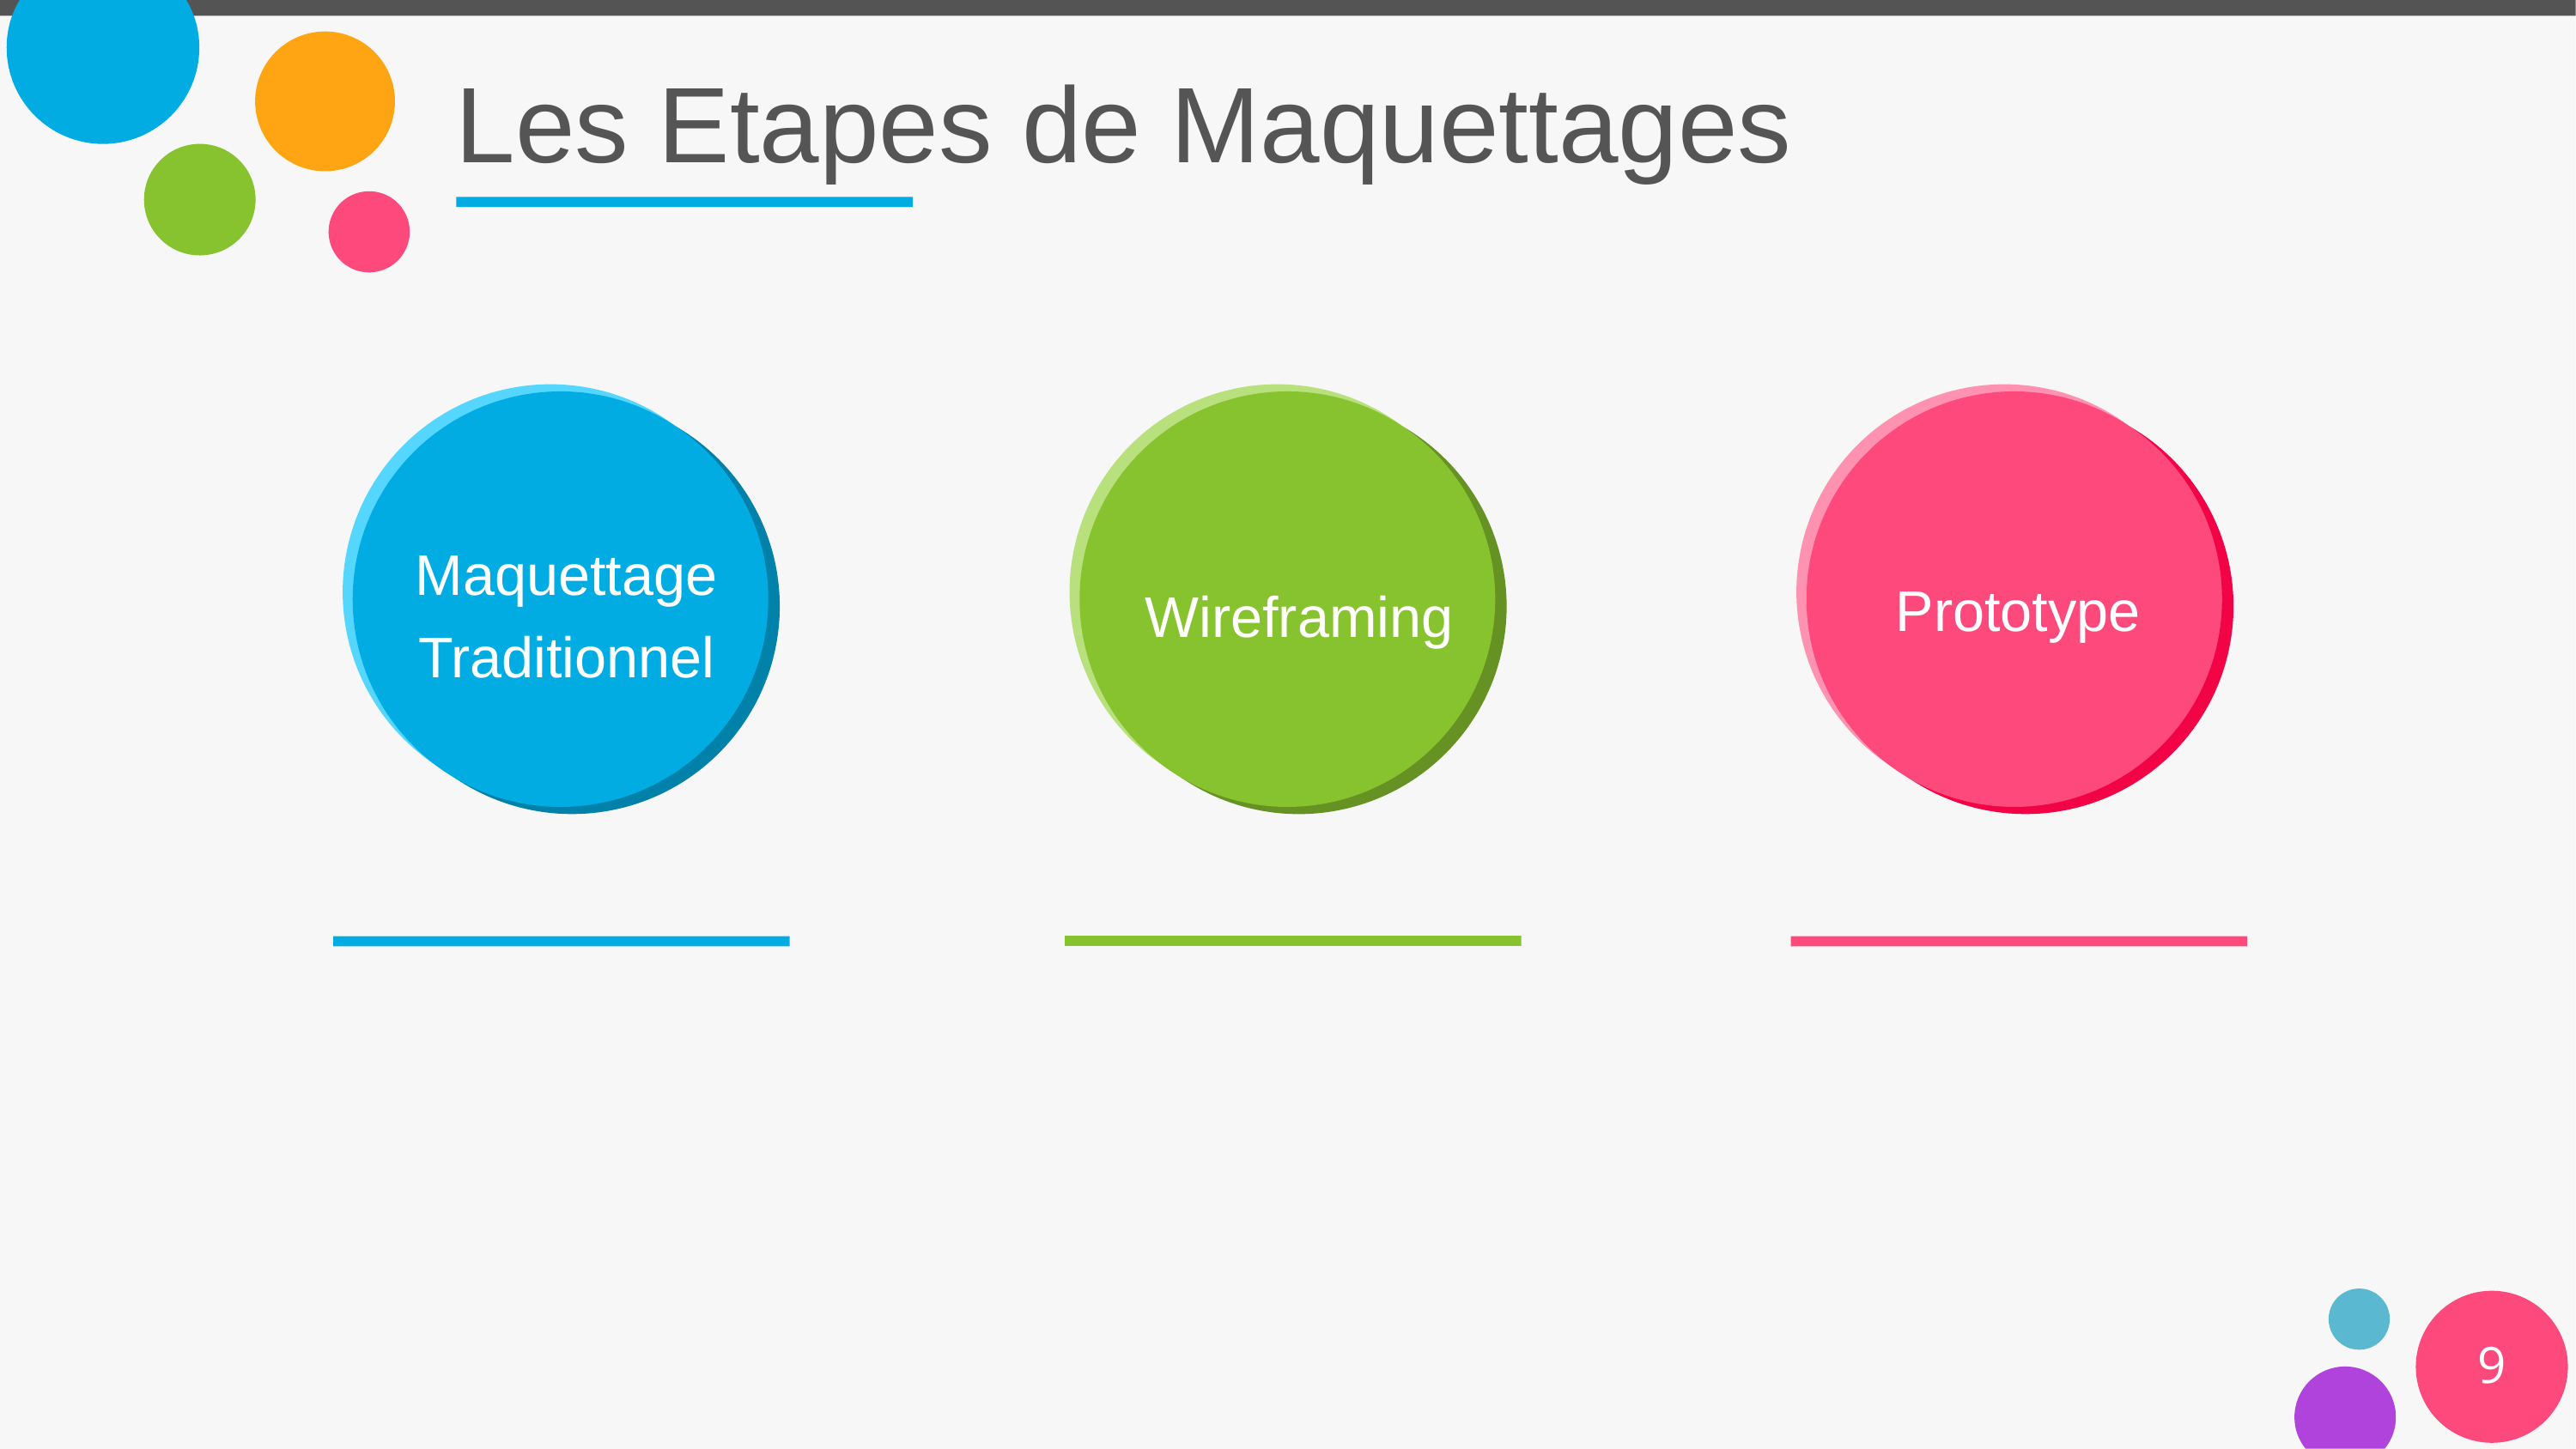

# Les Etapes de Maquettages
Maquettage Traditionnel
Prototype
 Wireframing
9